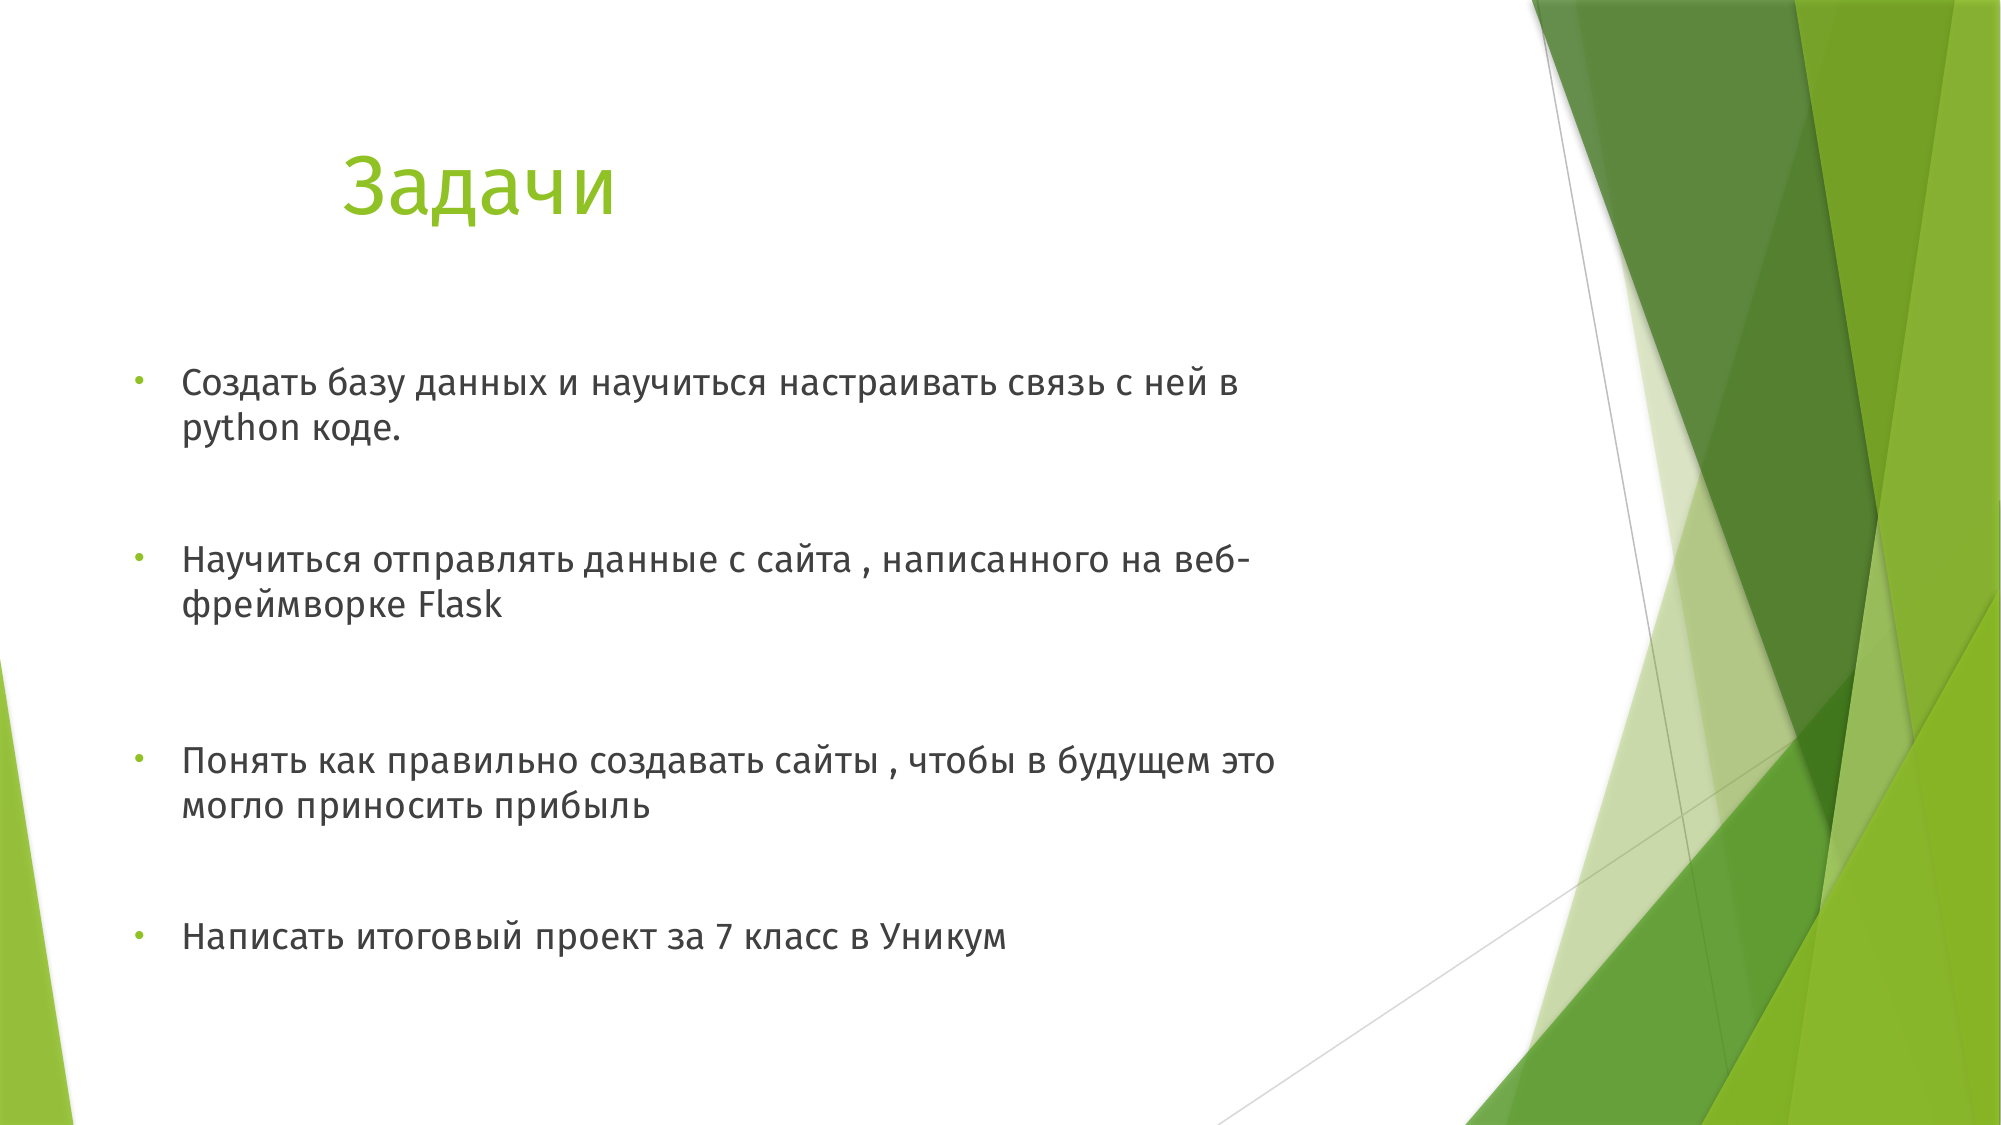

# Задачи
Создать базу данных и научиться настраивать связь с ней в python коде.

Научиться отправлять данные с сайта , написанного на веб-фреймворке Flask
Понять как правильно создавать сайты , чтобы в будущем это могло приносить прибыль

Написать итоговый проект за 7 класс в Уникум